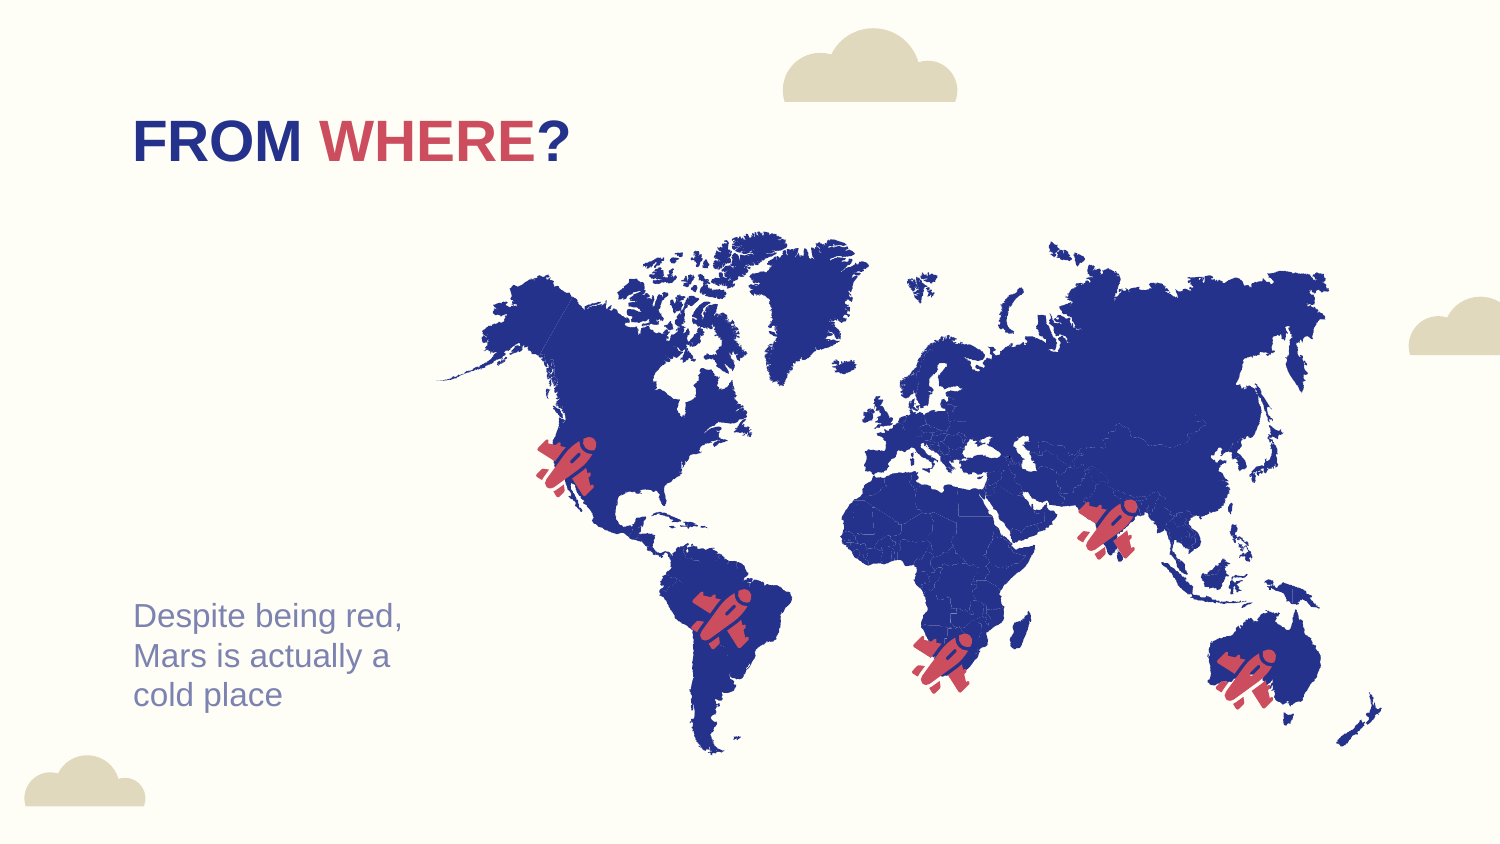

# FROM WHERE?

Despite being red, Mars is actually a cold place